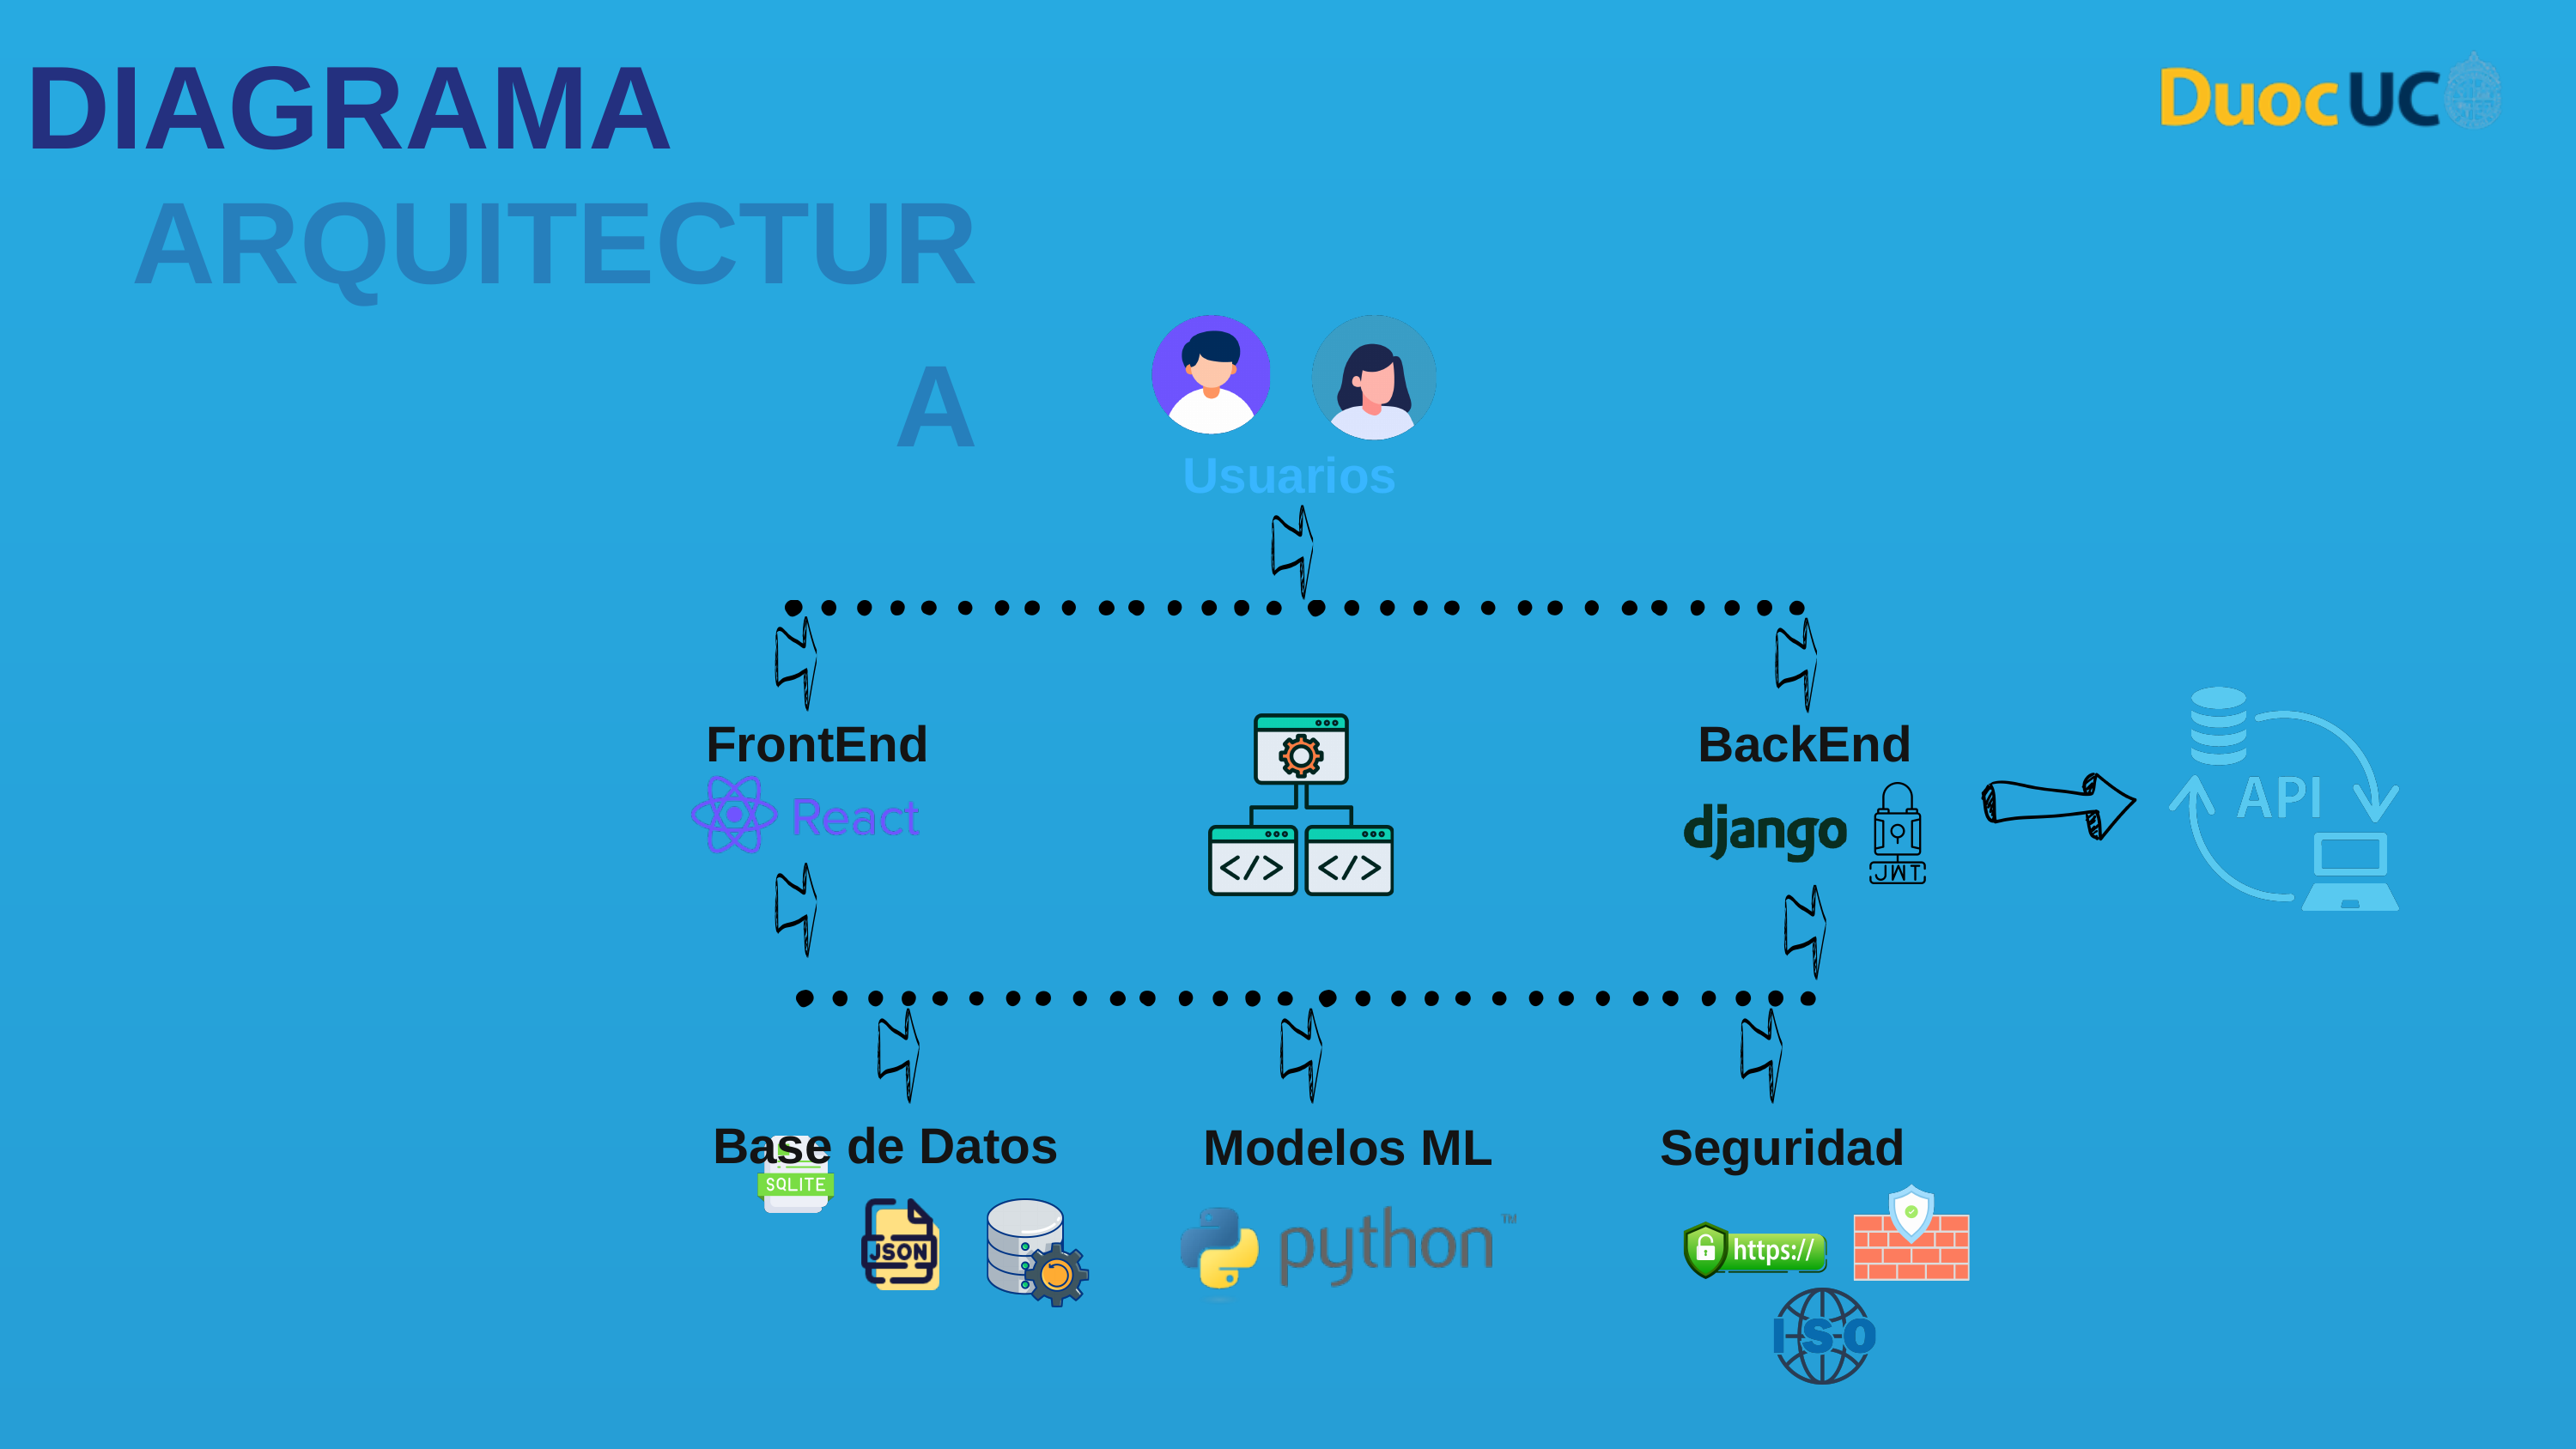

DIAGRAMA
ARQUITECTURA

Usuarios

FrontEnd
BackEnd

Base de Datos
Modelos ML
Seguridad